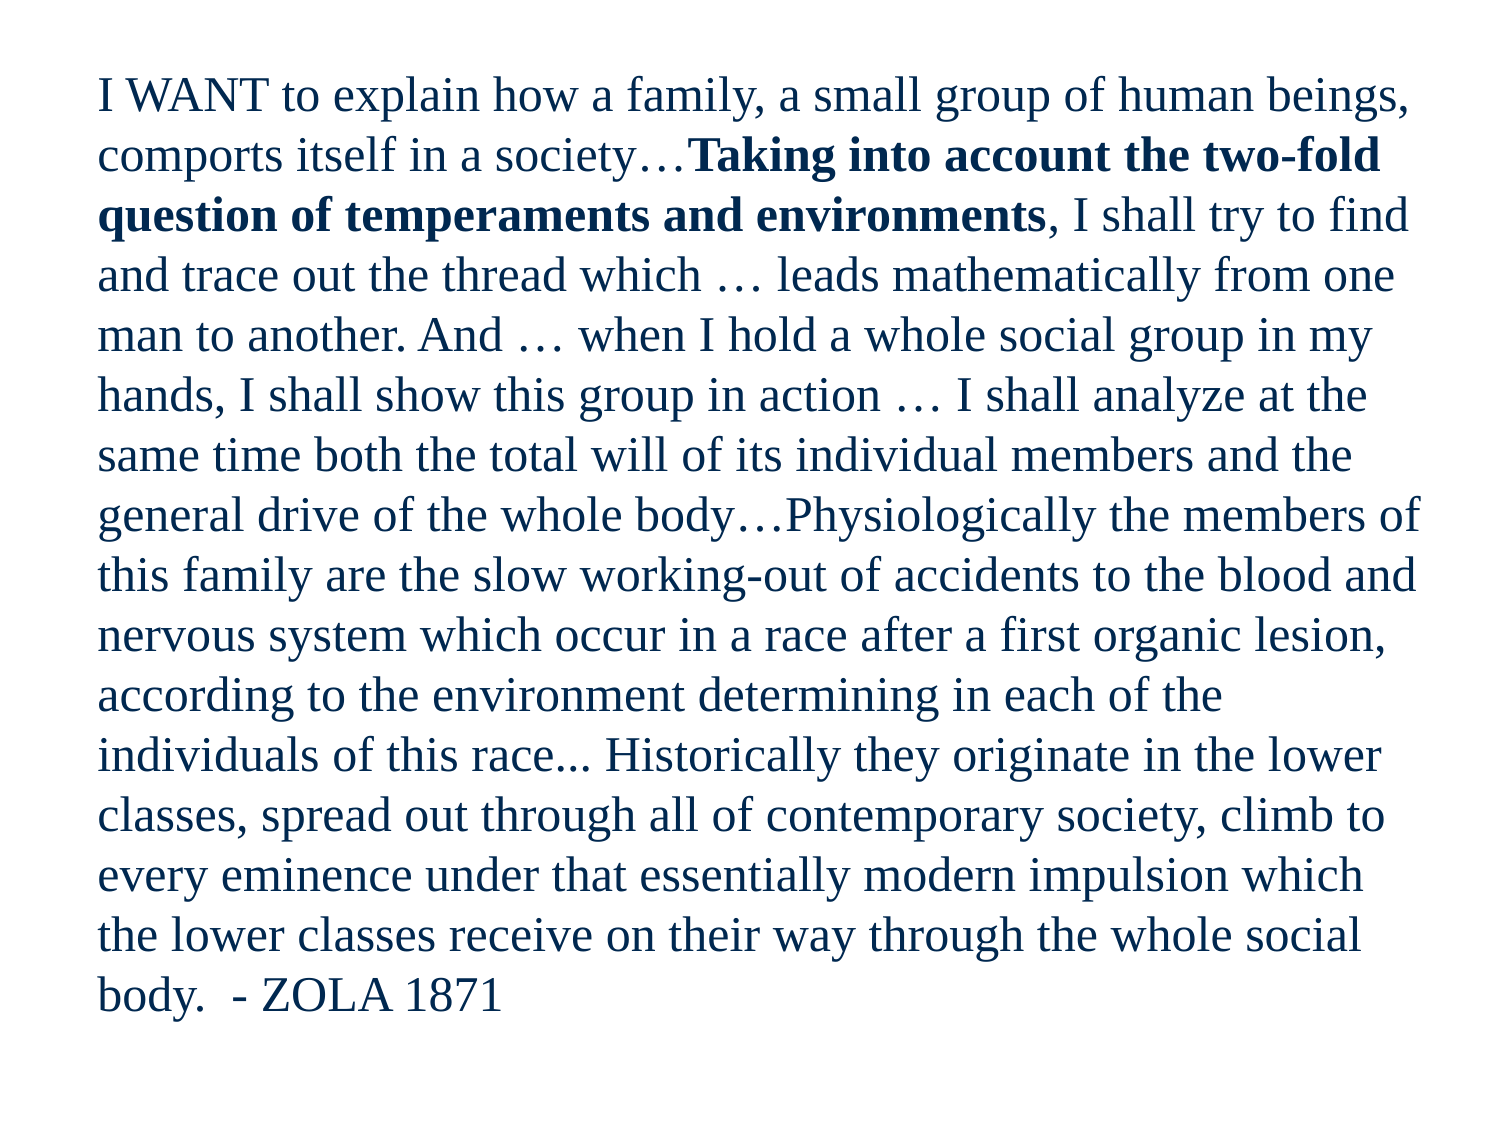

I WANT to explain how a family, a small group of human beings, comports itself in a society…Taking into account the two-fold question of temperaments and environments, I shall try to find and trace out the thread which … leads mathematically from one man to another. And … when I hold a whole social group in my hands, I shall show this group in action … I shall analyze at the same time both the total will of its individual members and the general drive of the whole body…Physiologically the members of this family are the slow working-out of accidents to the blood and nervous system which occur in a race after a first organic lesion, according to the environment determining in each of the individuals of this race... Historically they originate in the lower classes, spread out through all of contemporary society, climb to every eminence under that essentially modern impulsion which the lower classes receive on their way through the whole social body.  - ZOLA 1871